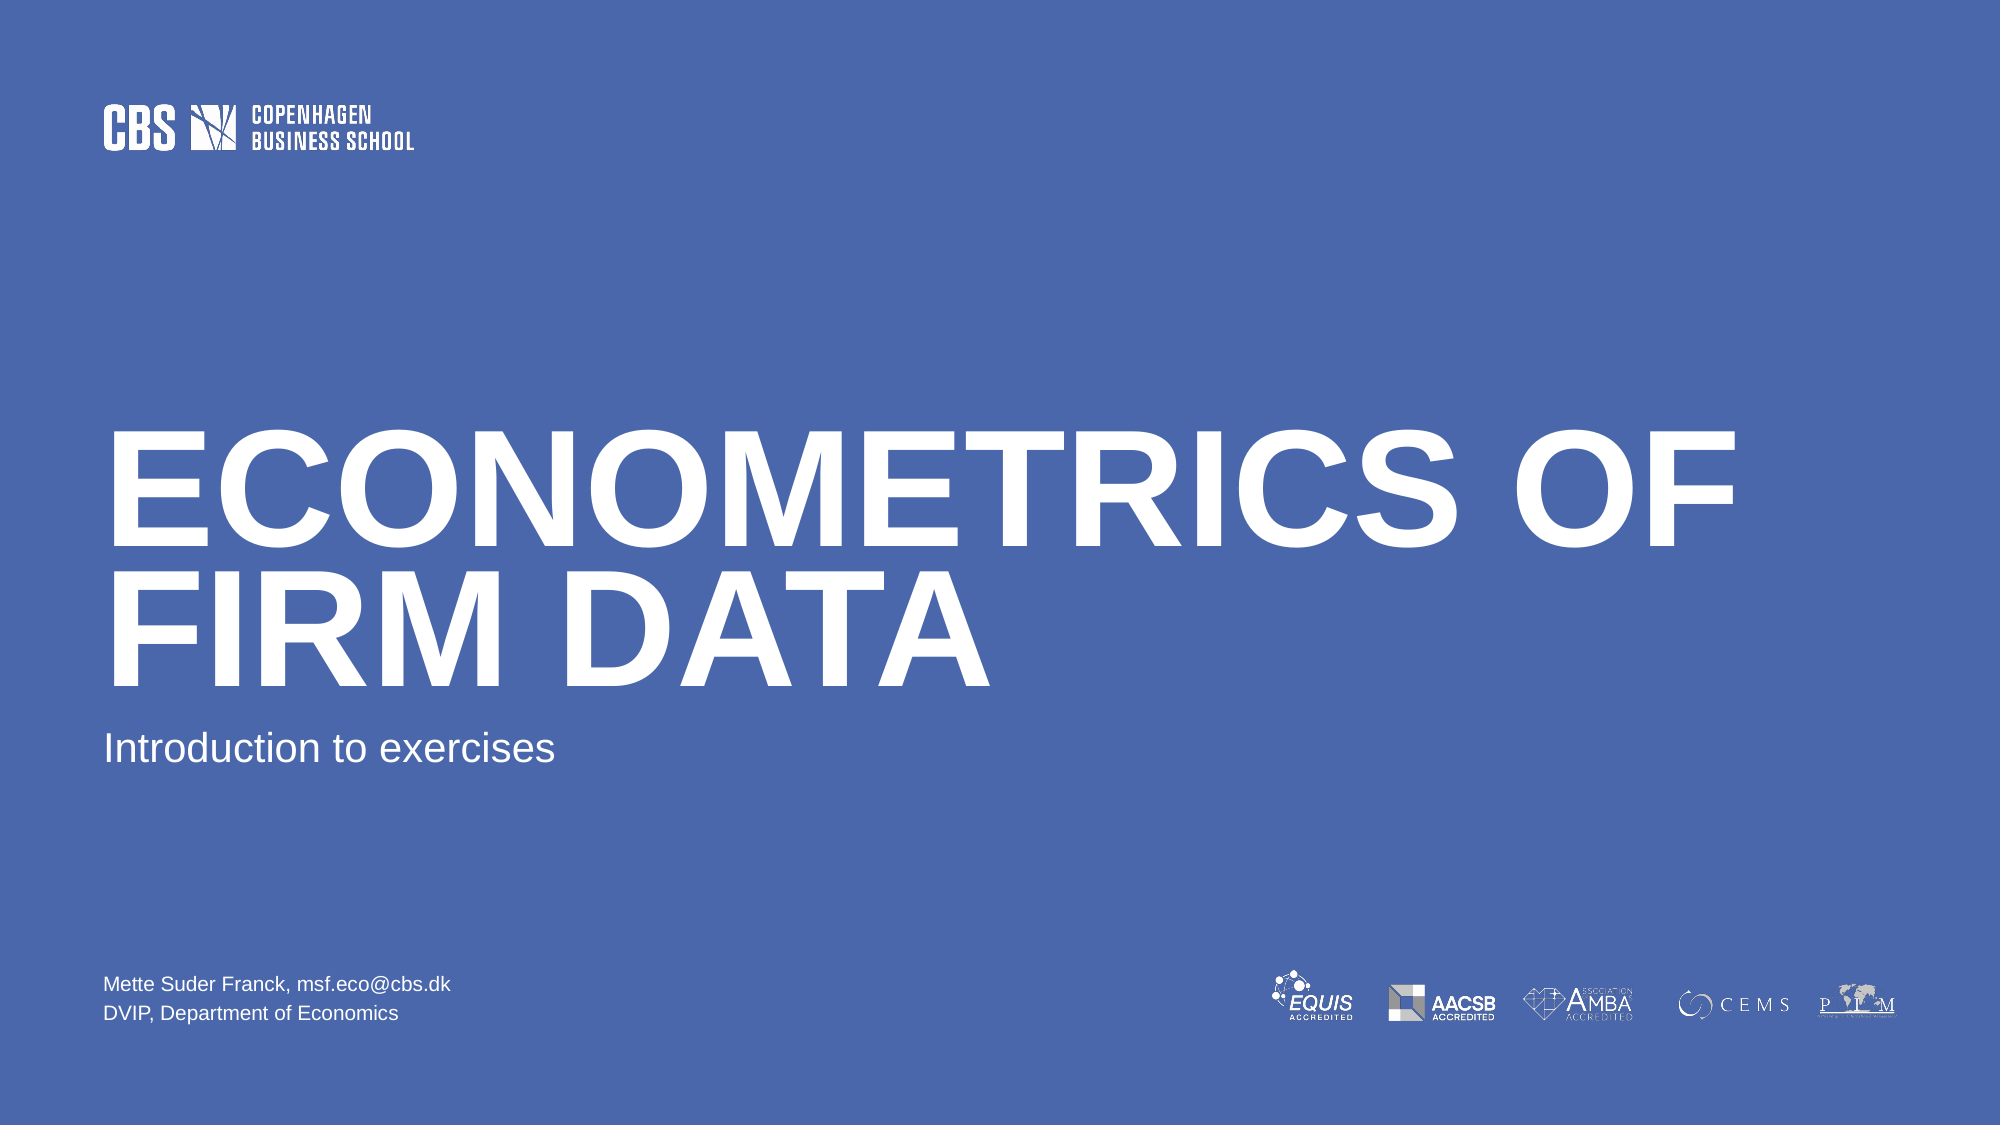

# Econometrics of Firm Data
Introduction to exercises
Mette Suder Franck, msf.eco@cbs.dk
DVIP, Department of Economics
1